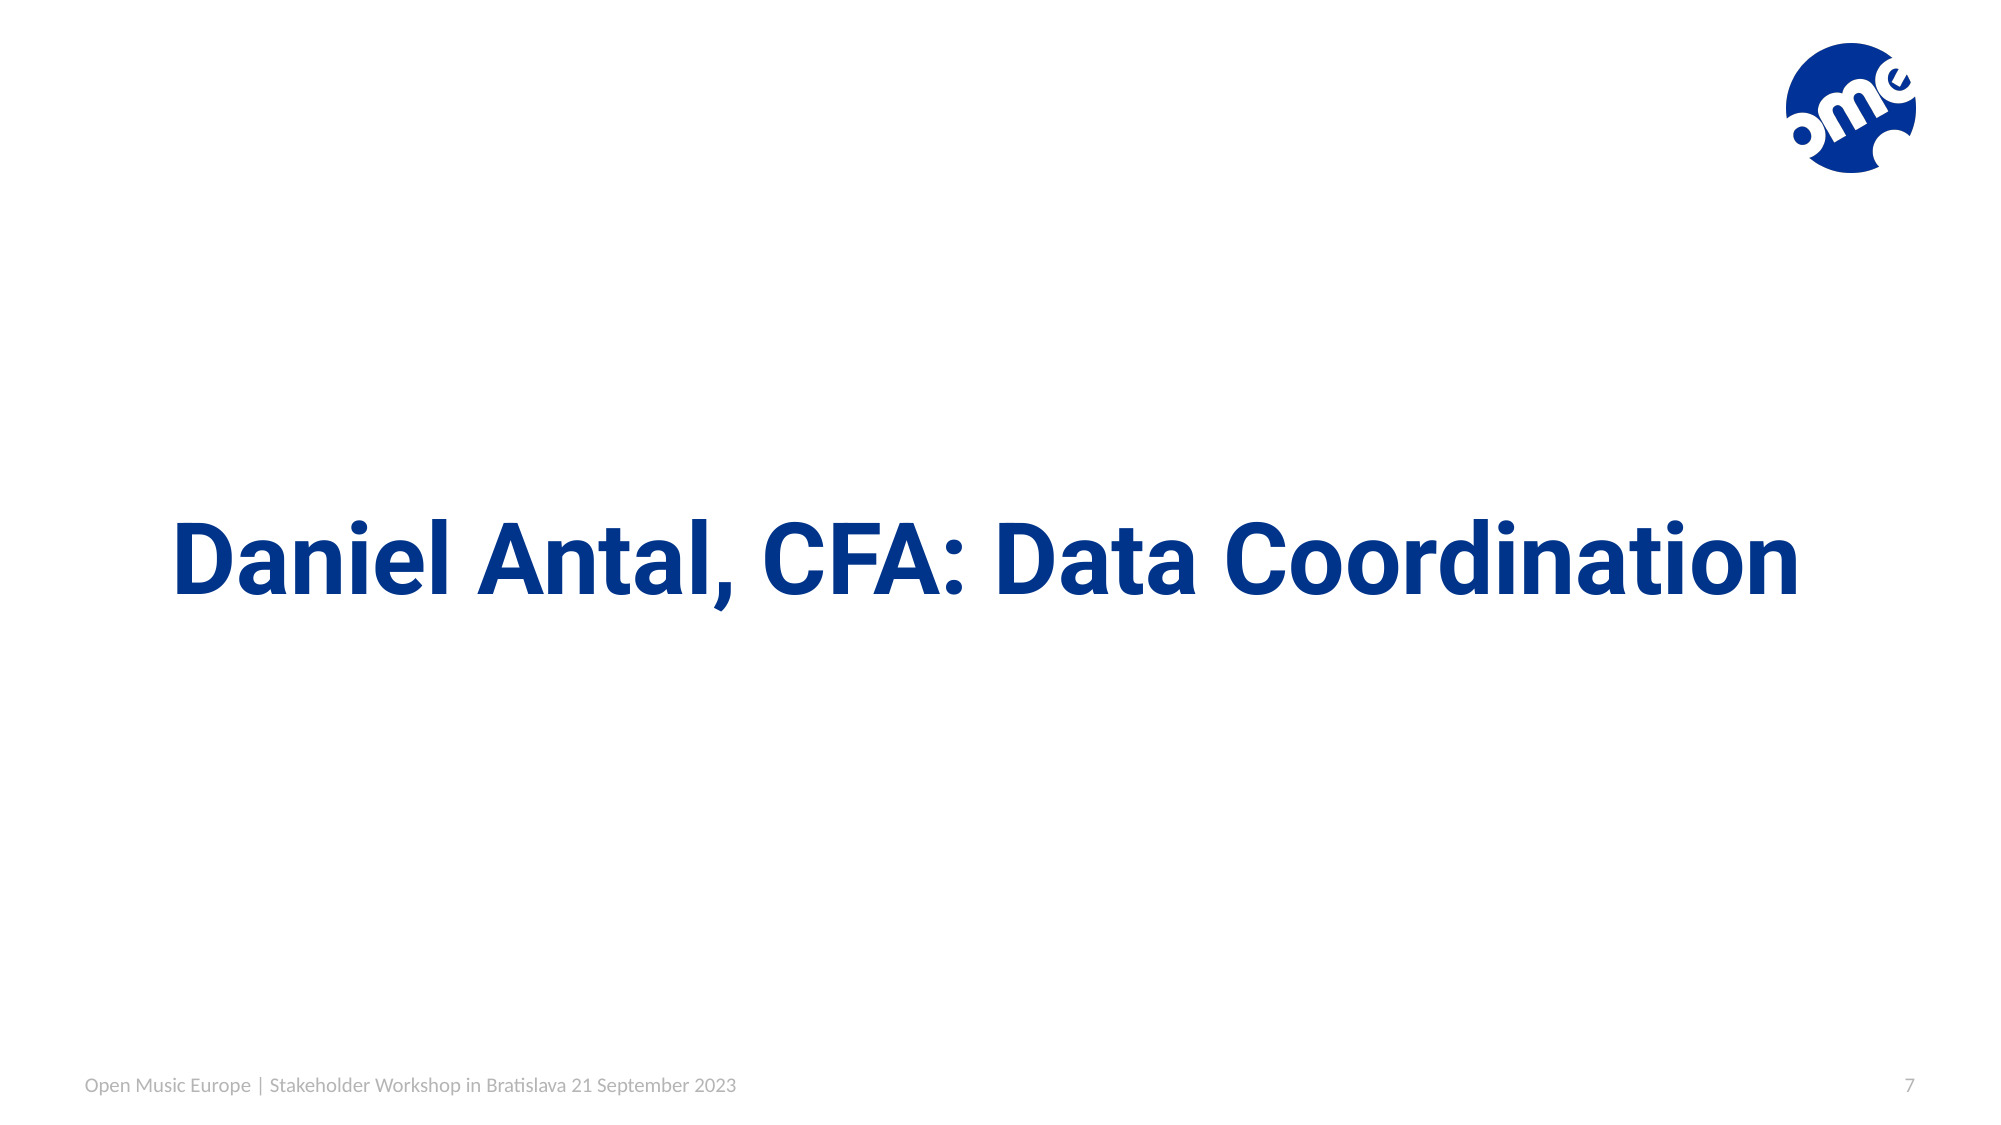

# Daniel Antal, CFA: Data Coordination
Open Music Europe | Stakeholder Workshop in Bratislava 21 September 2023
7